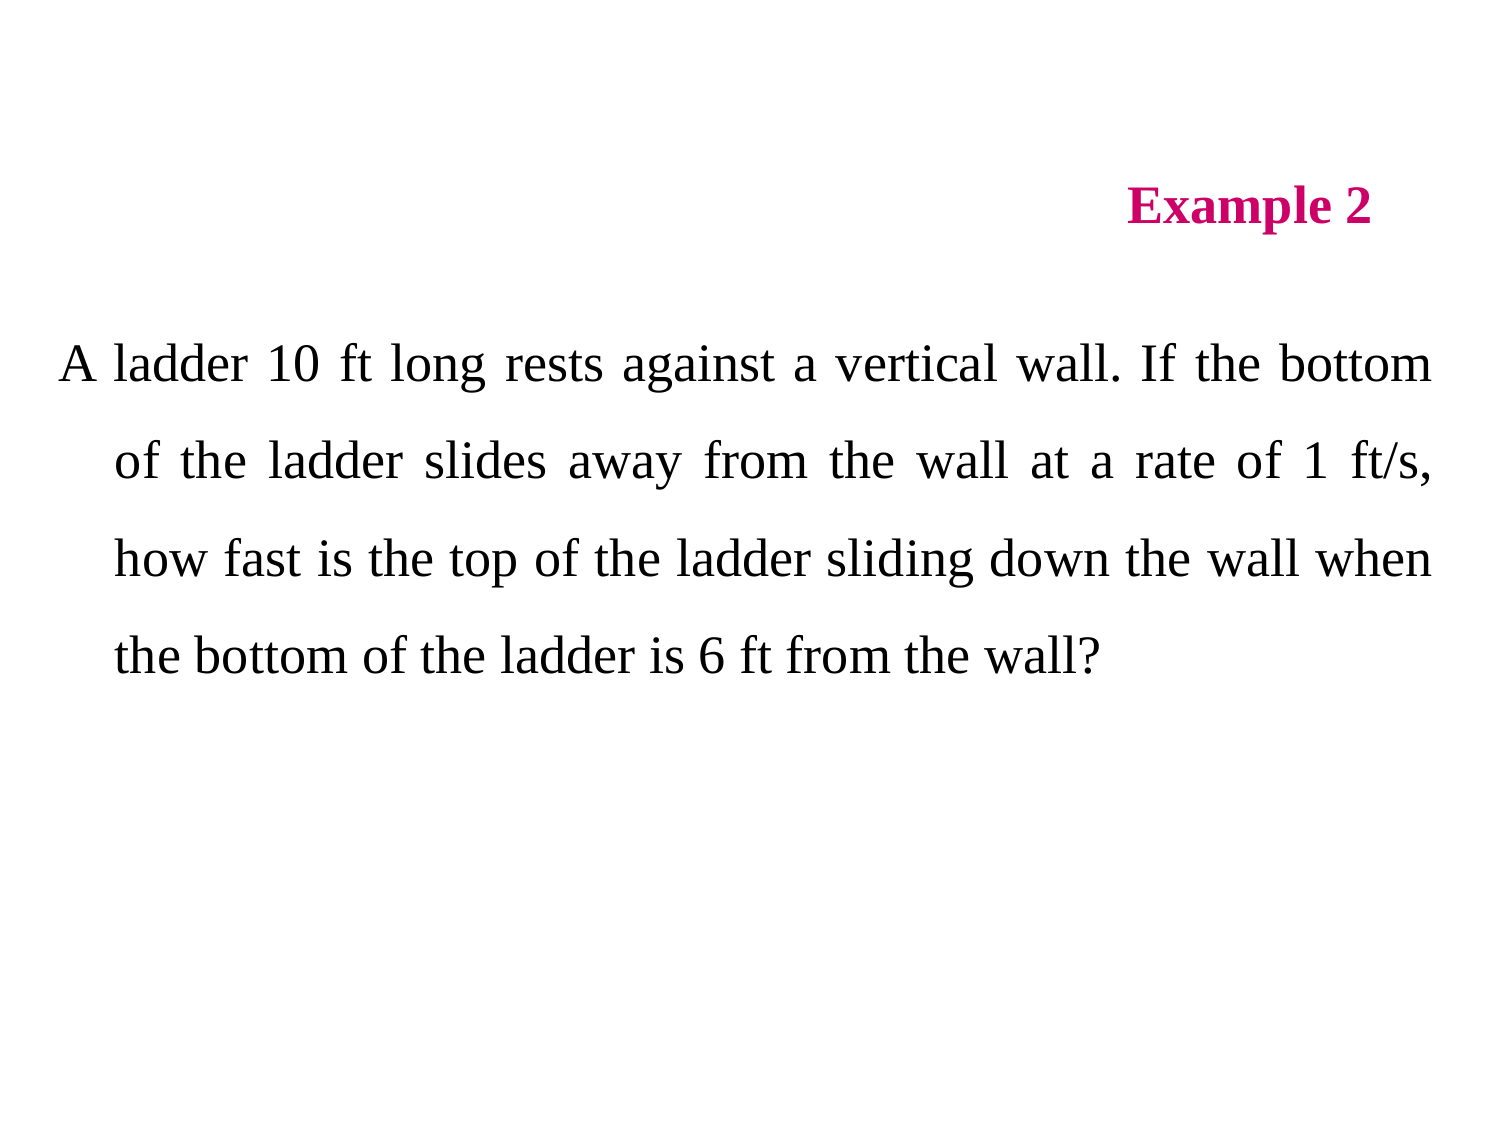

Example 2
A ladder 10 ft long rests against a vertical wall. If the bottom of the ladder slides away from the wall at a rate of 1 ft/s, how fast is the top of the ladder sliding down the wall when the bottom of the ladder is 6 ft from the wall?